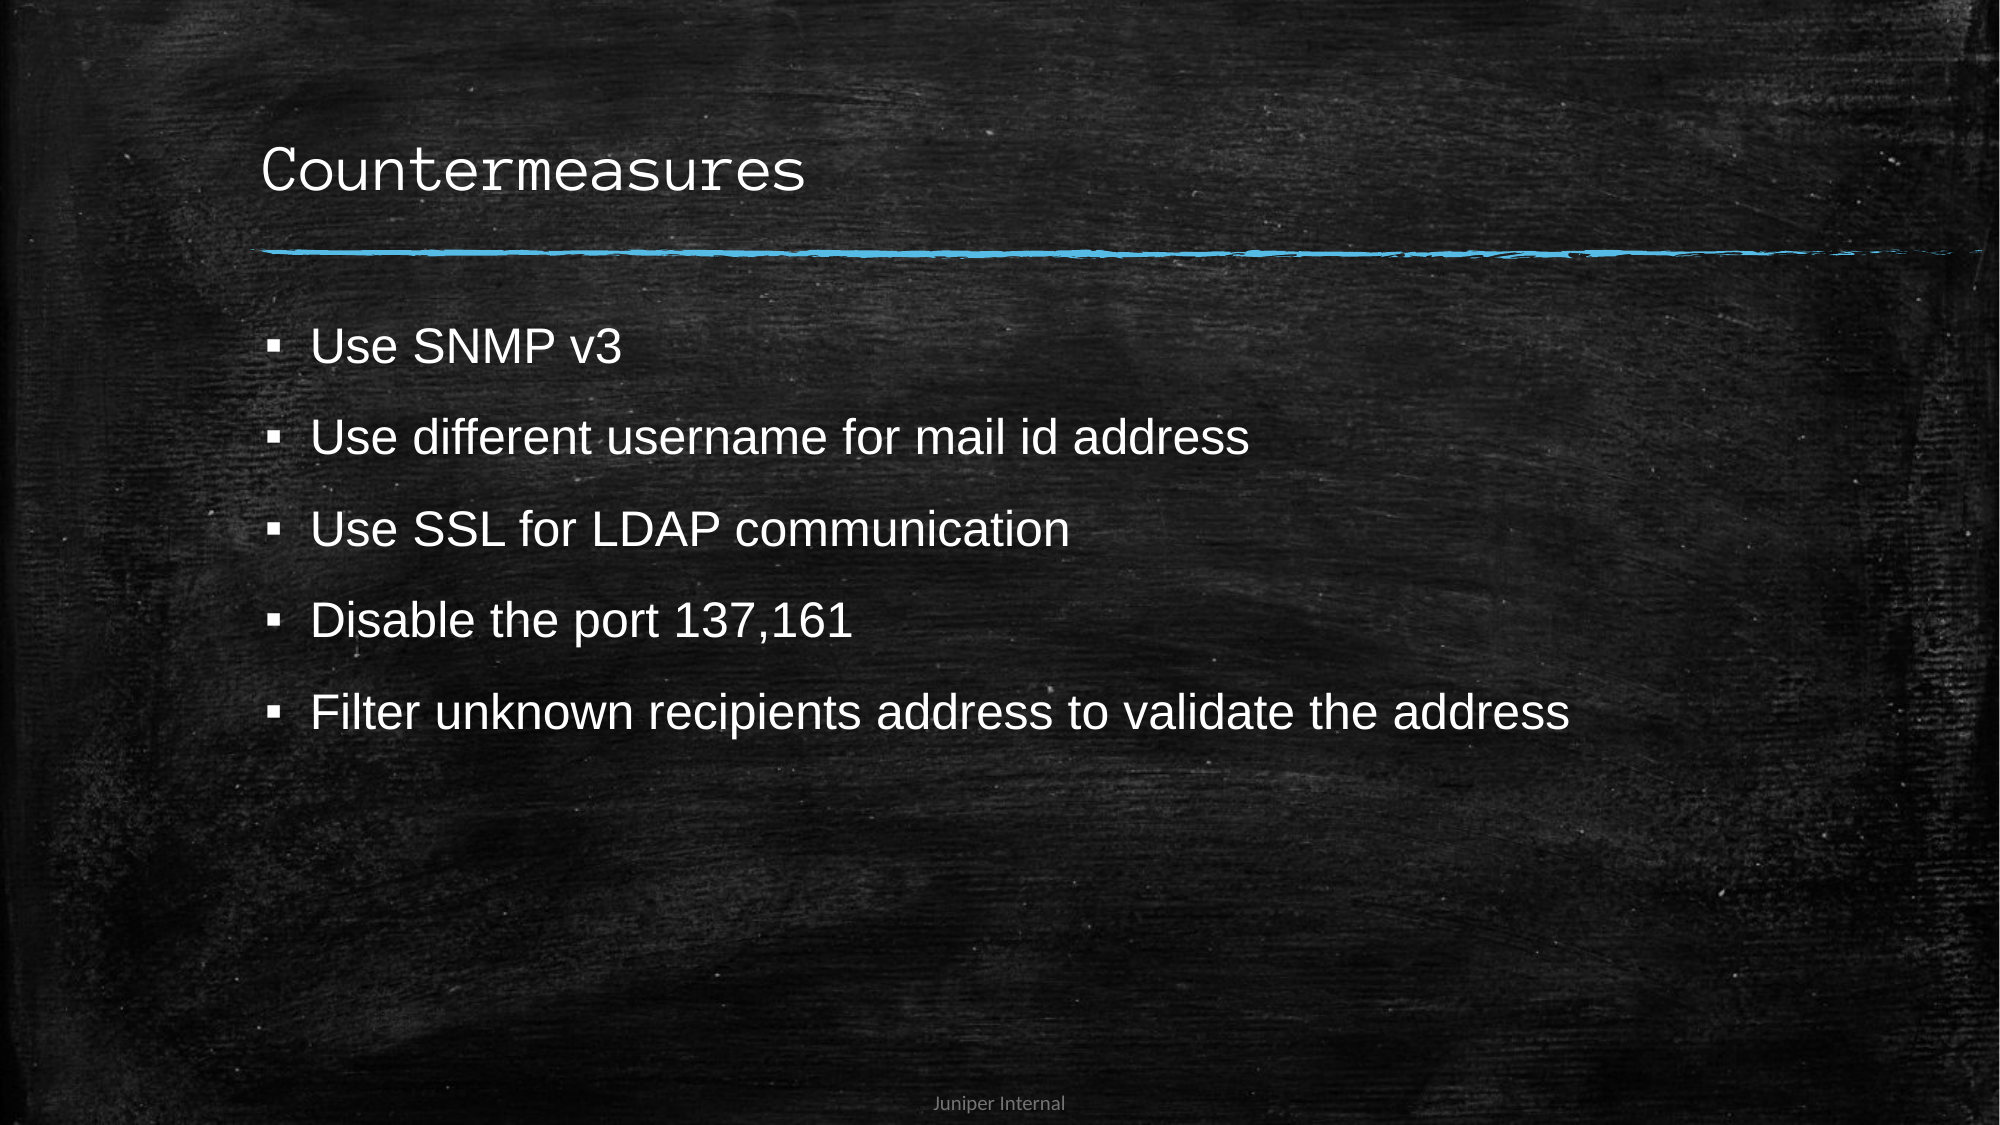

# Countermeasures
Use SNMP v3
Use different username for mail id address
Use SSL for LDAP communication
Disable the port 137,161
Filter unknown recipients address to validate the address